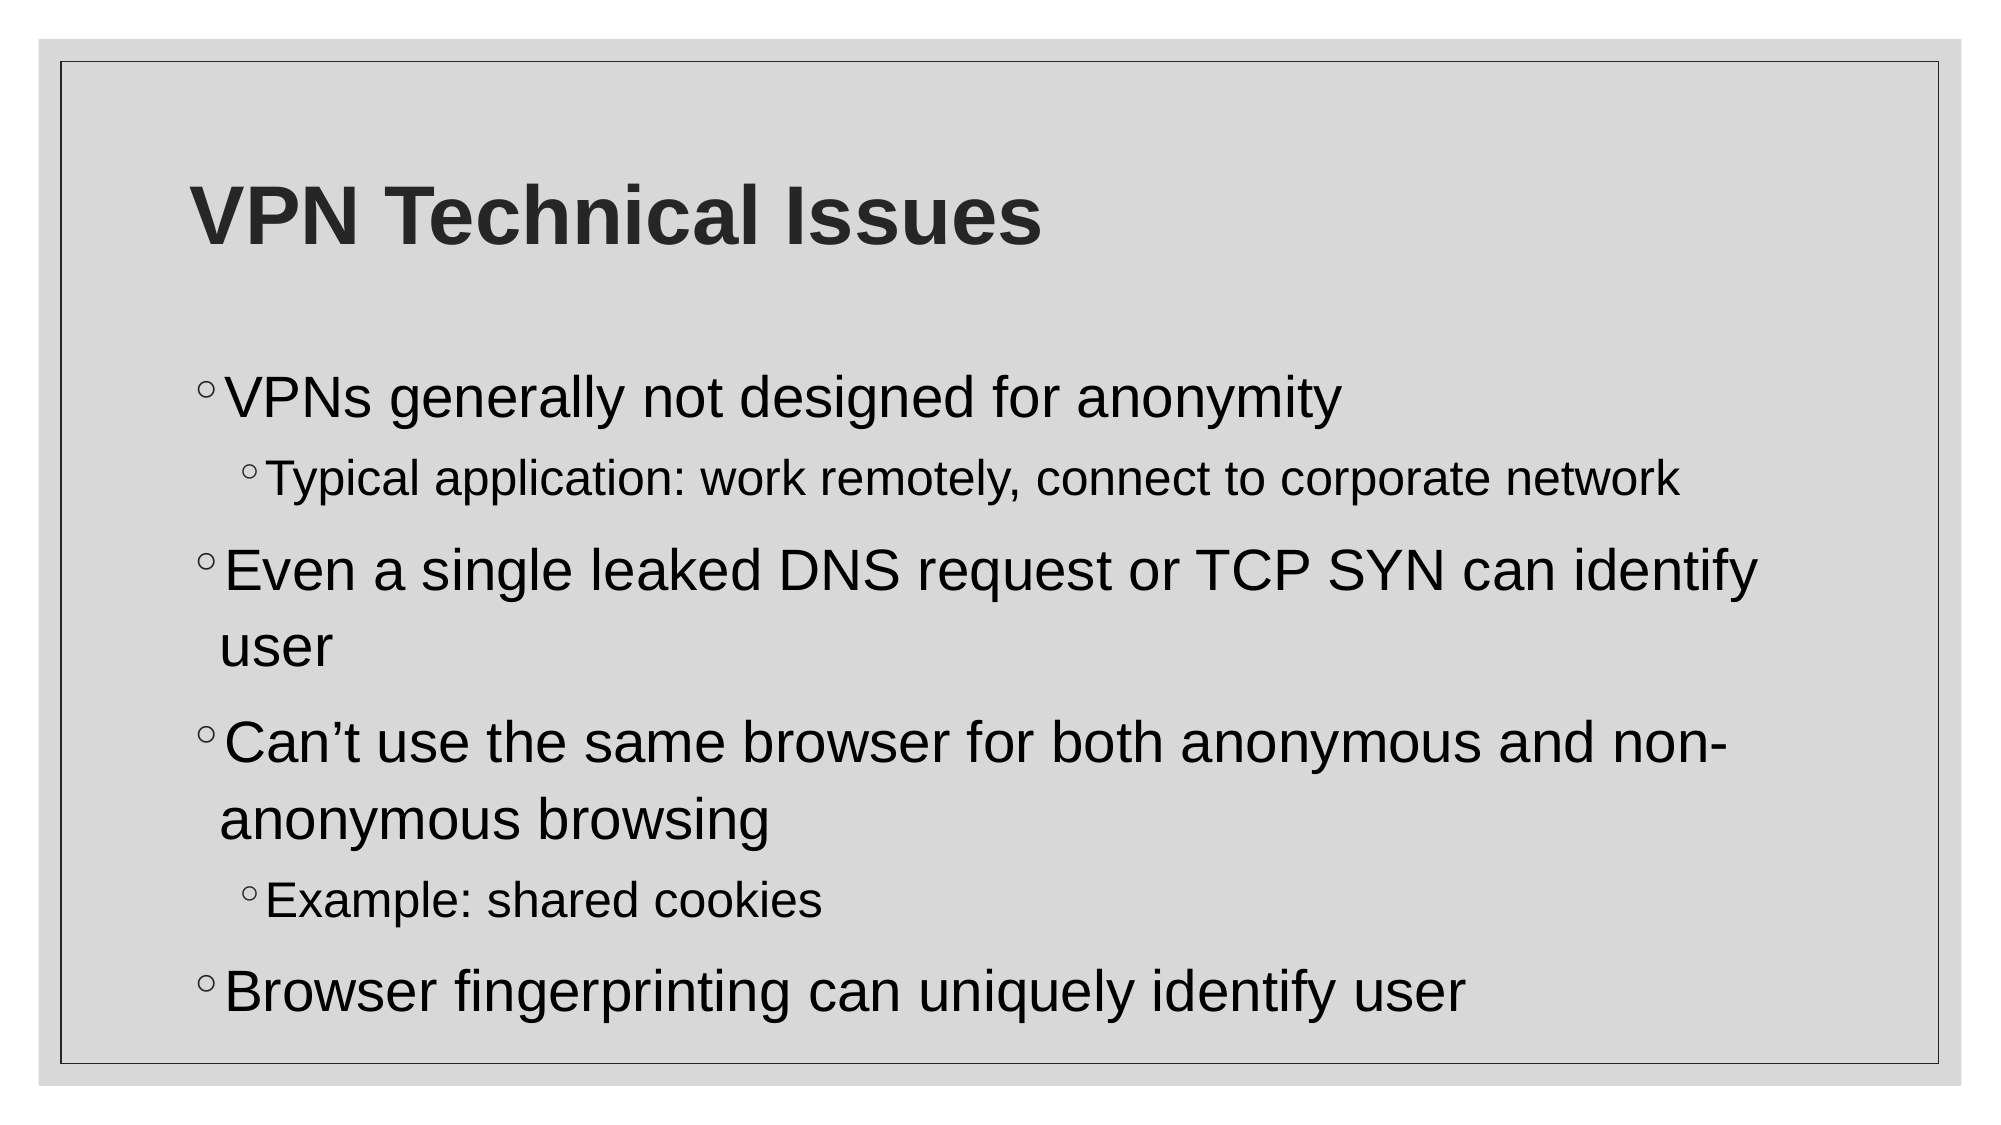

# VPN Technical Issues
VPNs generally not designed for anonymity
Typical application: work remotely, connect to corporate network
Even a single leaked DNS request or TCP SYN can identify user
Can’t use the same browser for both anonymous and non-anonymous browsing
Example: shared cookies
Browser fingerprinting can uniquely identify user